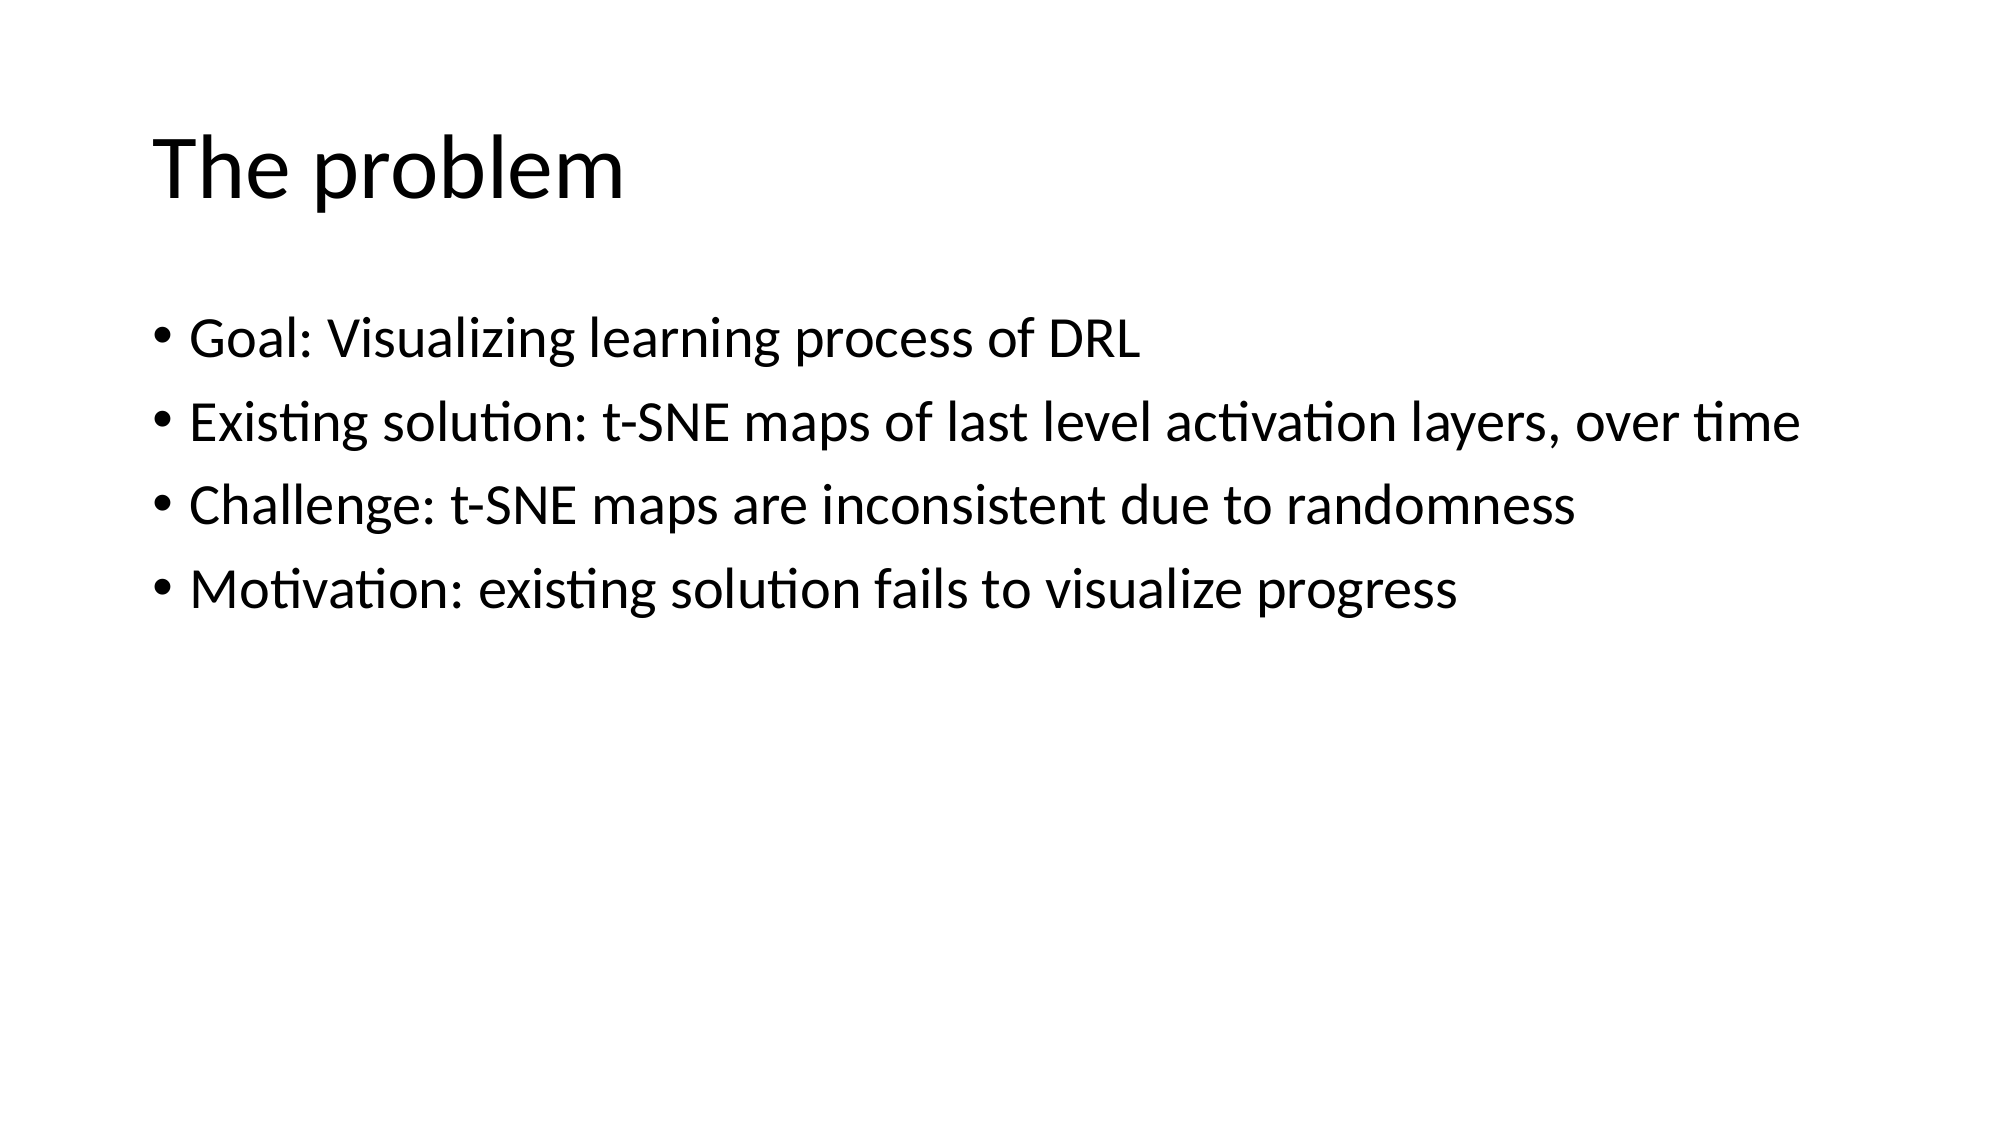

# The problem
Goal: Visualizing learning process of DRL
Existing solution: t-SNE maps of last level activation layers, over time
Challenge: t-SNE maps are inconsistent due to randomness
Motivation: existing solution fails to visualize progress